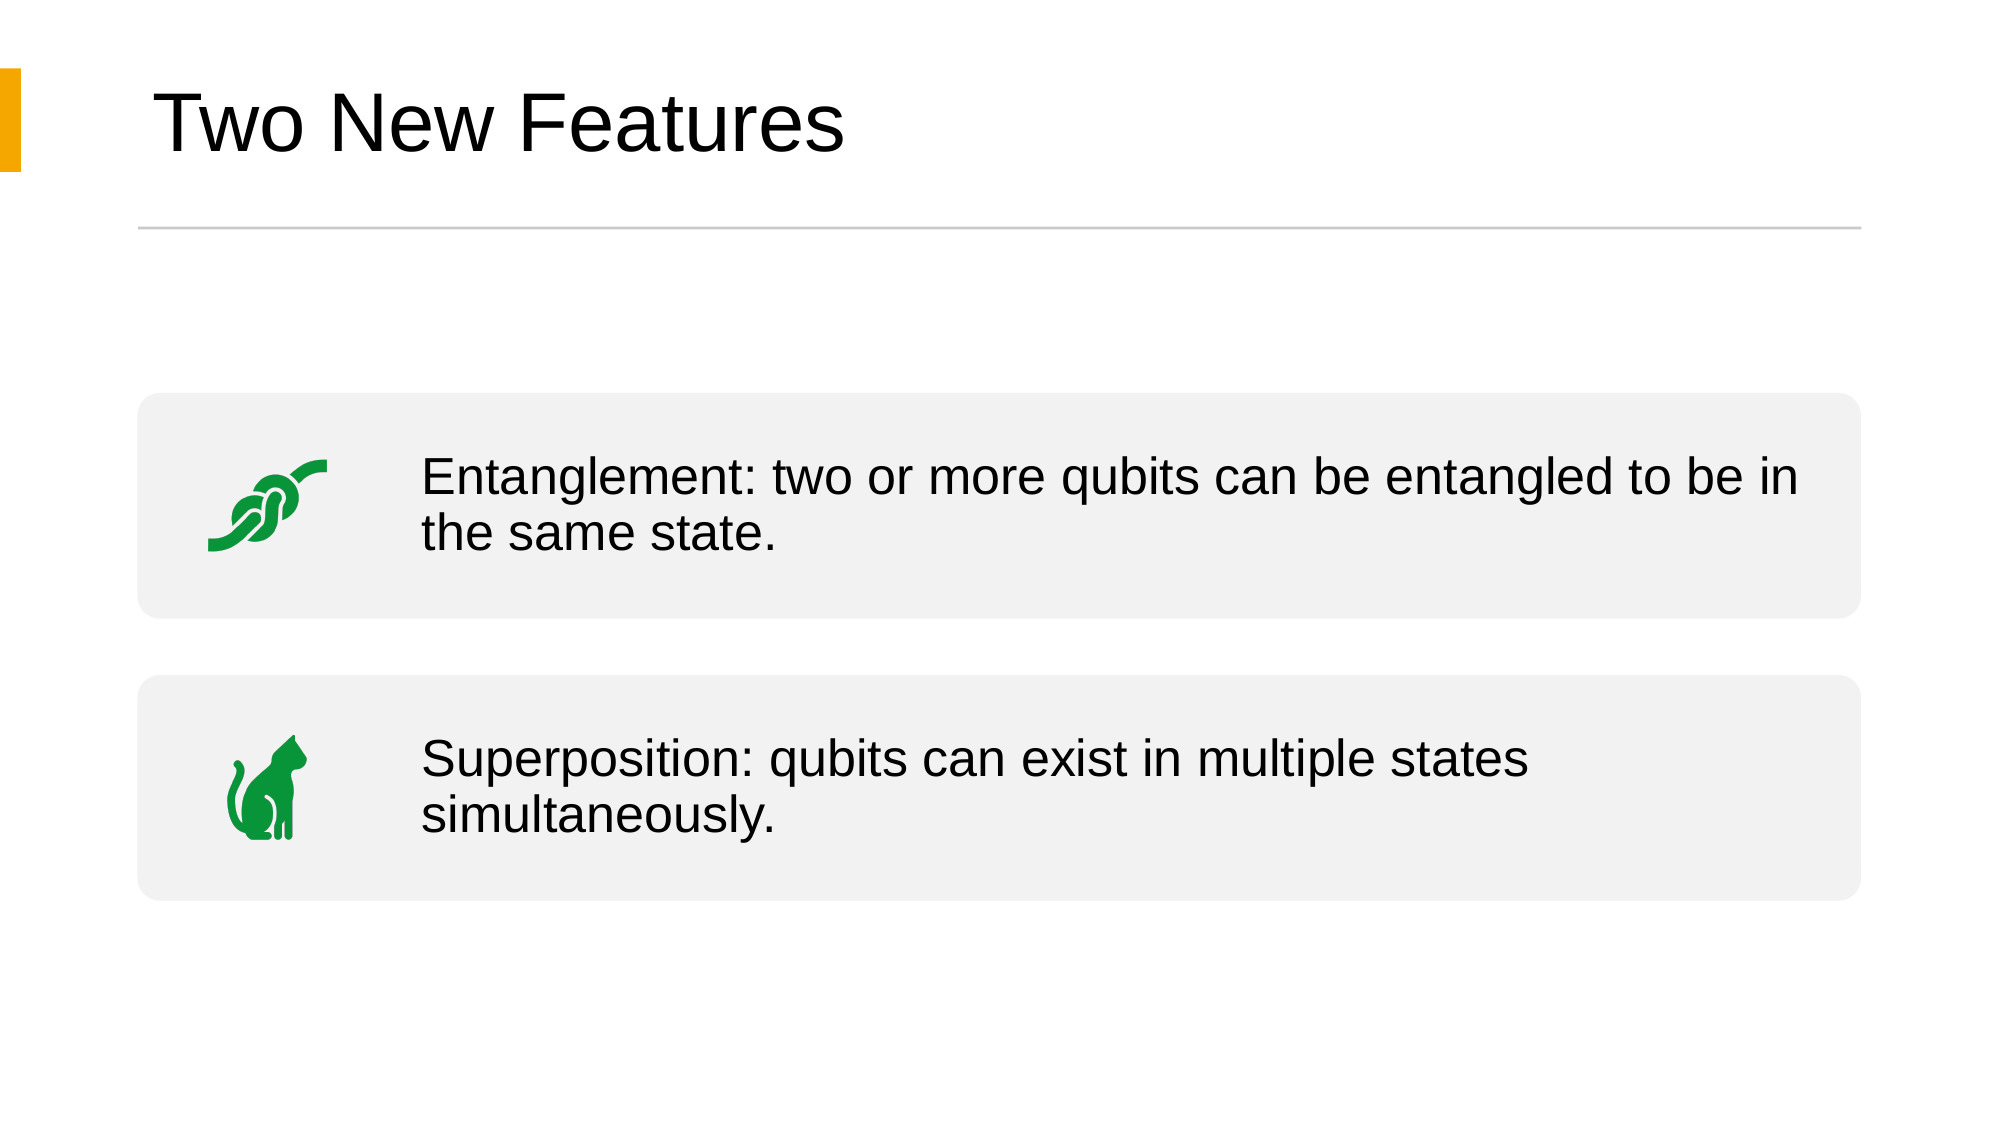

# Two New Features

Entanglement: two or more qubits can be entangled to be in the same state.
Superposition: qubits can exist in multiple states simultaneously.